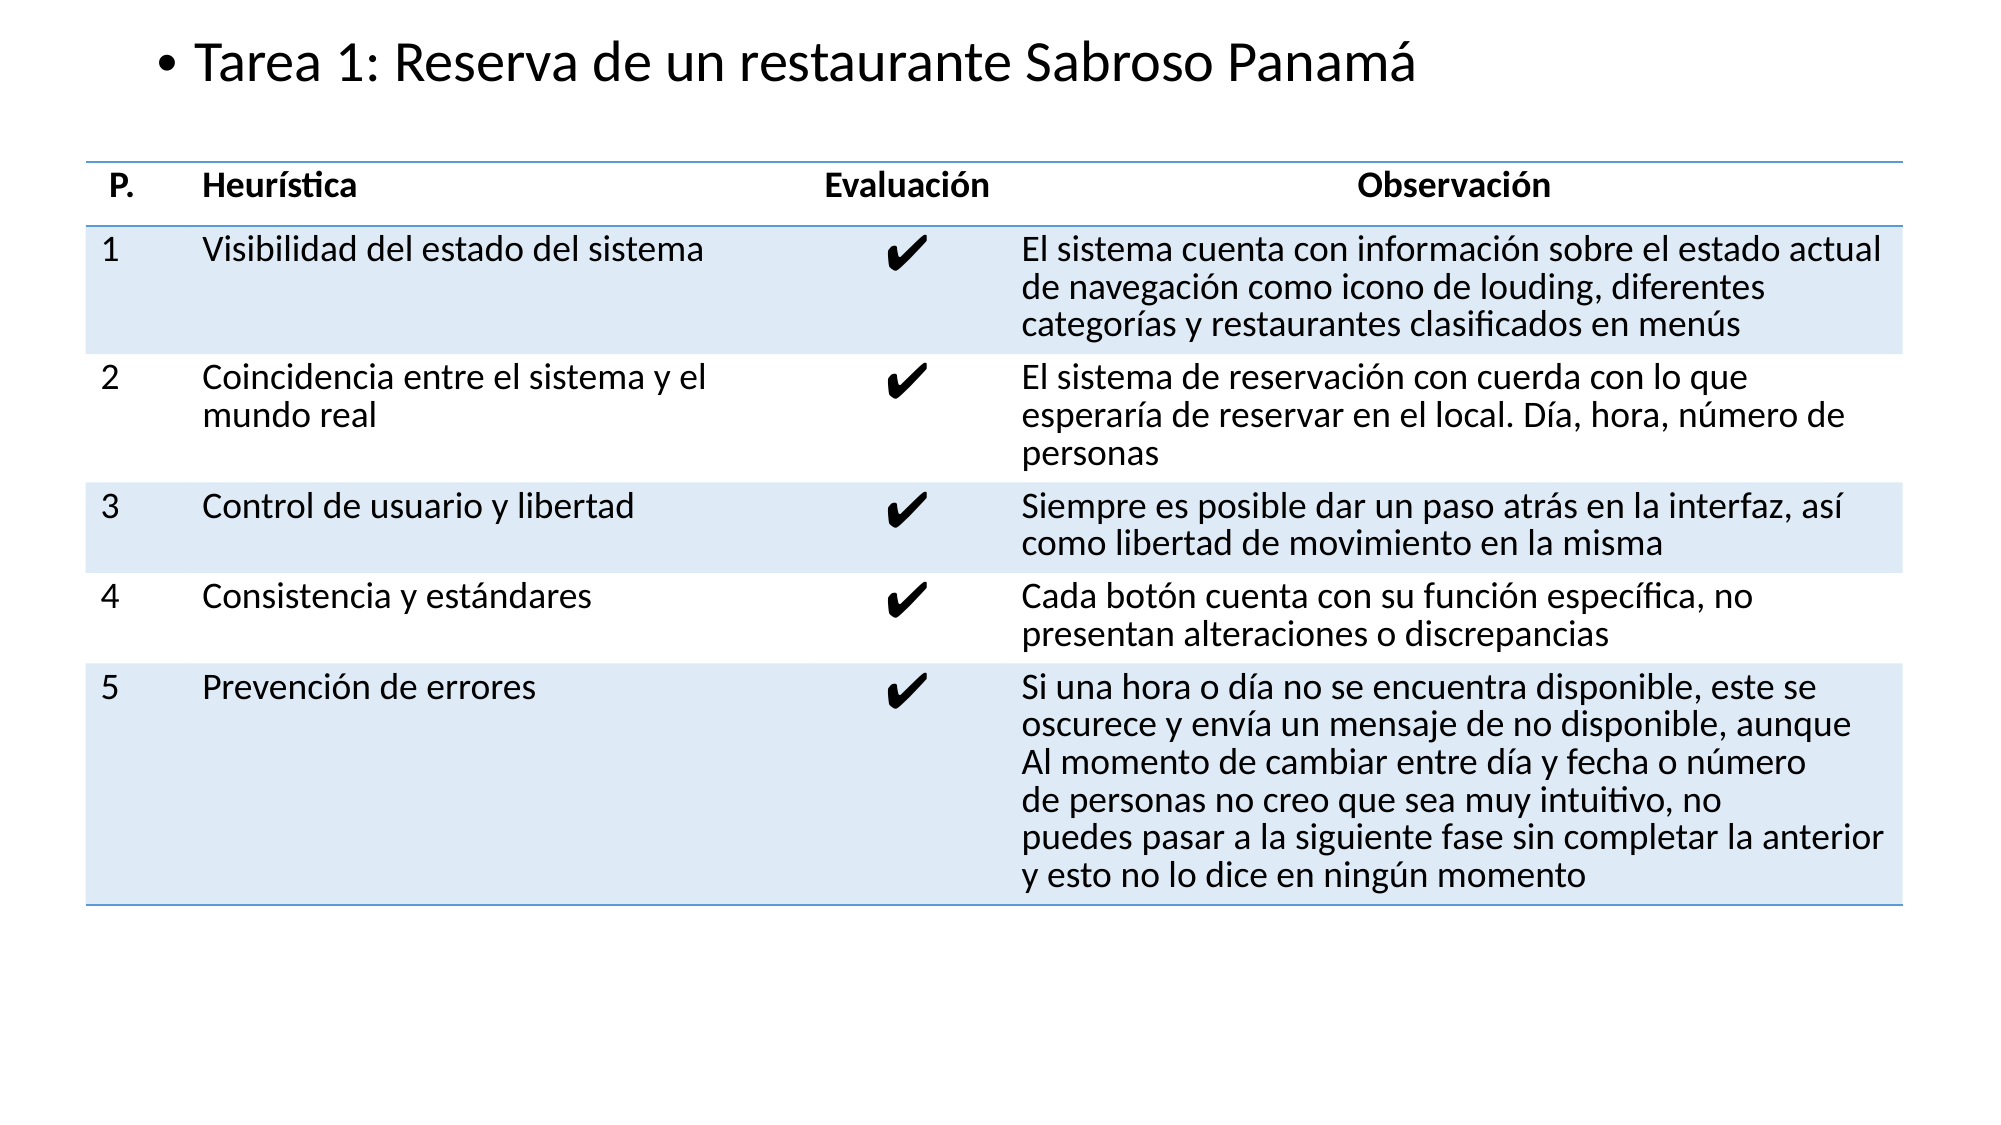

Tarea 1: Reserva de un restaurante Sabroso Panamá
| P. | Heurística | Evaluación | Observación |
| --- | --- | --- | --- |
| 1 | Visibilidad del estado del sistema | ✔️ | El sistema cuenta con información sobre el estado actual de navegación como icono de louding, diferentes categorías y restaurantes clasificados en menús |
| 2 | Coincidencia entre el sistema y el mundo real | ✔️ | El sistema de reservación con cuerda con lo que esperaría de reservar en el local. Día, hora, número de personas |
| 3 | Control de usuario y libertad | ✔️ | Siempre es posible dar un paso atrás en la interfaz, así como libertad de movimiento en la misma |
| 4 | Consistencia y estándares | ✔️ | Cada botón cuenta con su función específica, no presentan alteraciones o discrepancias |
| 5 | Prevención de errores | ✔️ | Si una hora o día no se encuentra disponible, este se oscurece y envía un mensaje de no disponible, aunque  Al momento de cambiar entre día y fecha o número de personas no creo que sea muy intuitivo, no puedes pasar a la siguiente fase sin completar la anterior y esto no lo dice en ningún momento |